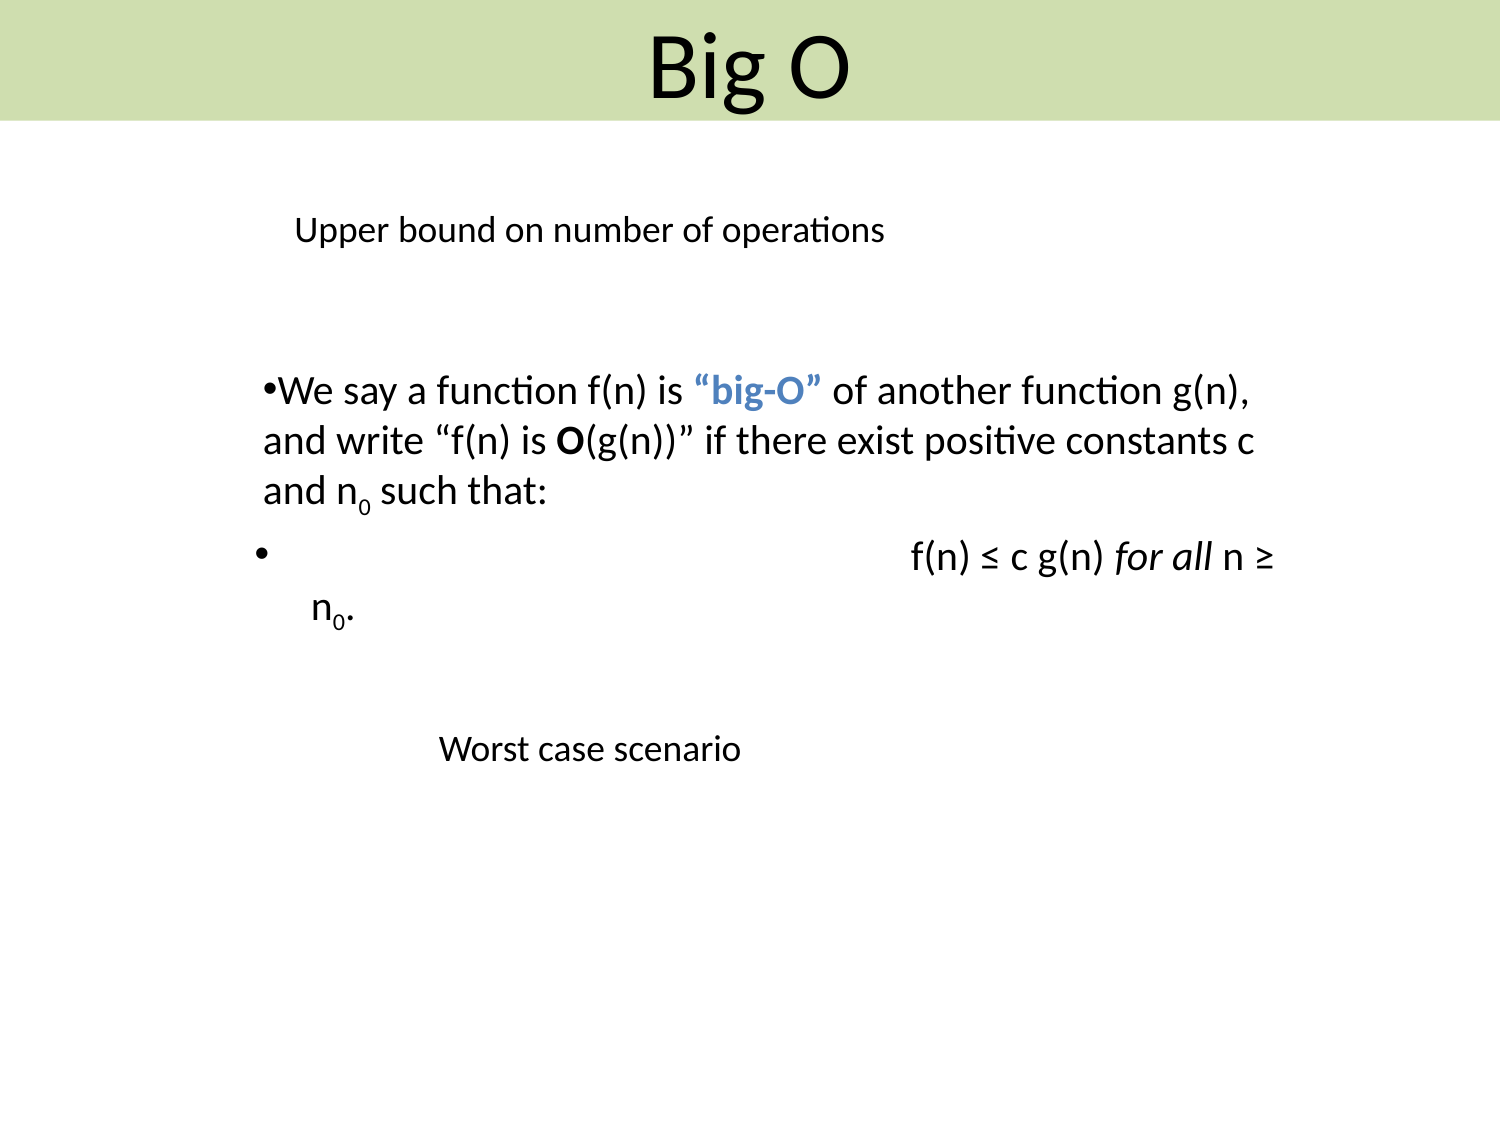

Big O
Upper bound on number of operations
We say a function f(n) is “big-O” of another function g(n), and write “f(n) is O(g(n))” if there exist positive constants c and n0 such that:
				f(n) ≤ c g(n) for all n ≥ n0.

Worst case scenario